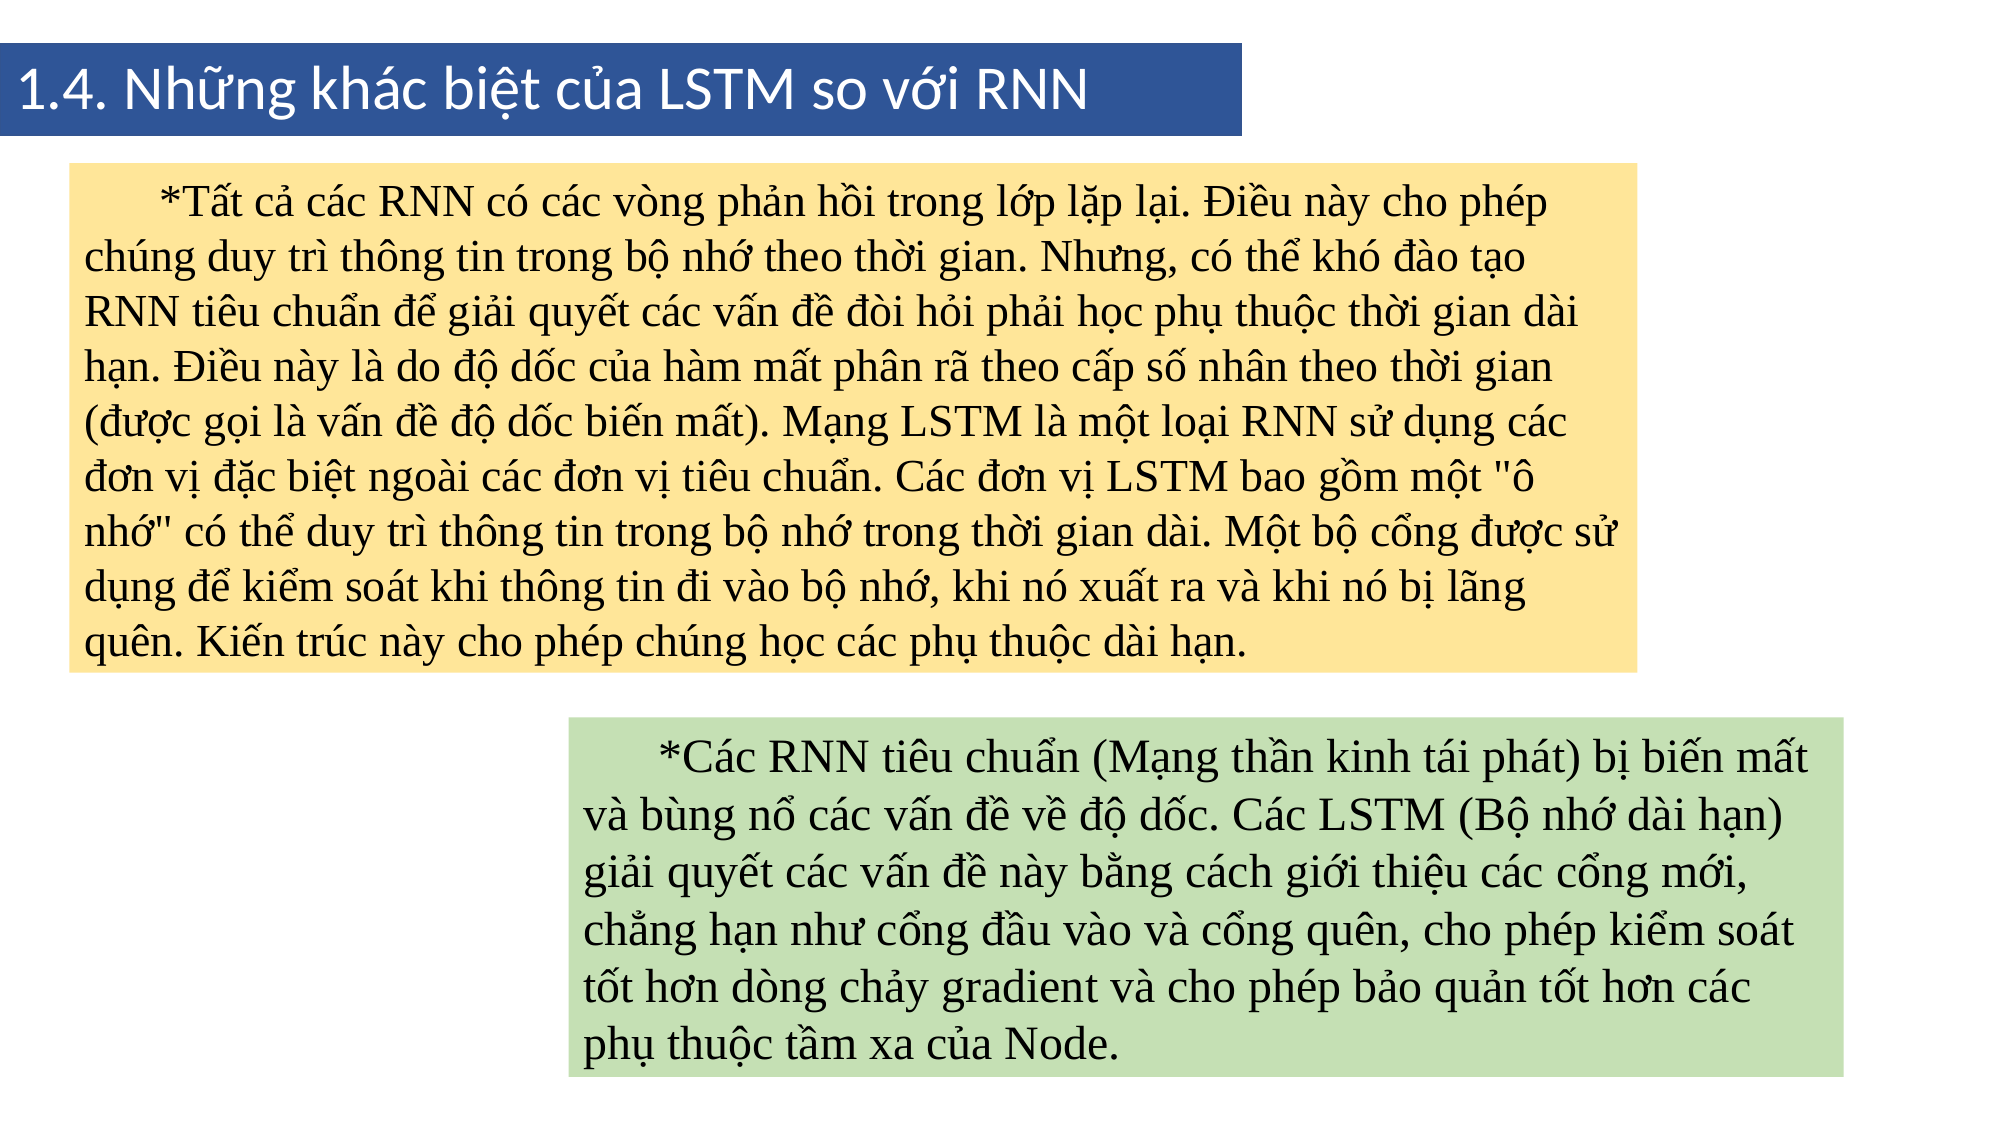

# 1.4. Những khác biệt của LSTM so với RNN
*Tất cả các RNN có các vòng phản hồi trong lớp lặp lại. Điều này cho phép chúng duy trì thông tin trong bộ nhớ theo thời gian. Nhưng, có thể khó đào tạo RNN tiêu chuẩn để giải quyết các vấn đề đòi hỏi phải học phụ thuộc thời gian dài hạn. Điều này là do độ dốc của hàm mất phân rã theo cấp số nhân theo thời gian (được gọi là vấn đề độ dốc biến mất). Mạng LSTM là một loại RNN sử dụng các đơn vị đặc biệt ngoài các đơn vị tiêu chuẩn. Các đơn vị LSTM bao gồm một "ô nhớ" có thể duy trì thông tin trong bộ nhớ trong thời gian dài. Một bộ cổng được sử dụng để kiểm soát khi thông tin đi vào bộ nhớ, khi nó xuất ra và khi nó bị lãng quên. Kiến trúc này cho phép chúng học các phụ thuộc dài hạn.
*Các RNN tiêu chuẩn (Mạng thần kinh tái phát) bị biến mất và bùng nổ các vấn đề về độ dốc. Các LSTM (Bộ nhớ dài hạn) giải quyết các vấn đề này bằng cách giới thiệu các cổng mới, chẳng hạn như cổng đầu vào và cổng quên, cho phép kiểm soát tốt hơn dòng chảy gradient và cho phép bảo quản tốt hơn các phụ thuộc tầm xa của Node.